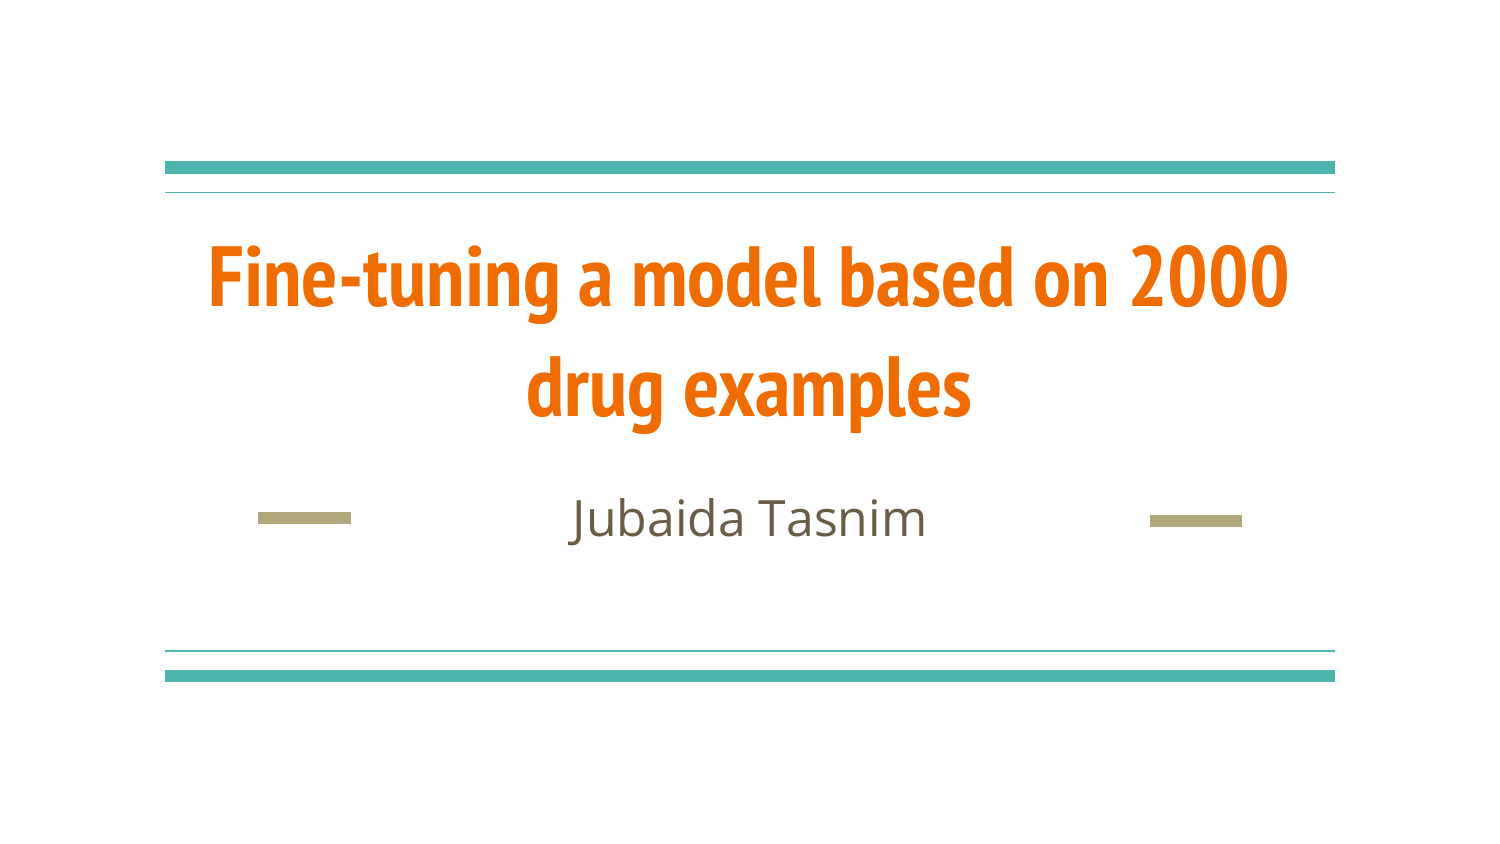

# Fine-tuning a model based on 2000 drug examples
Jubaida Tasnim